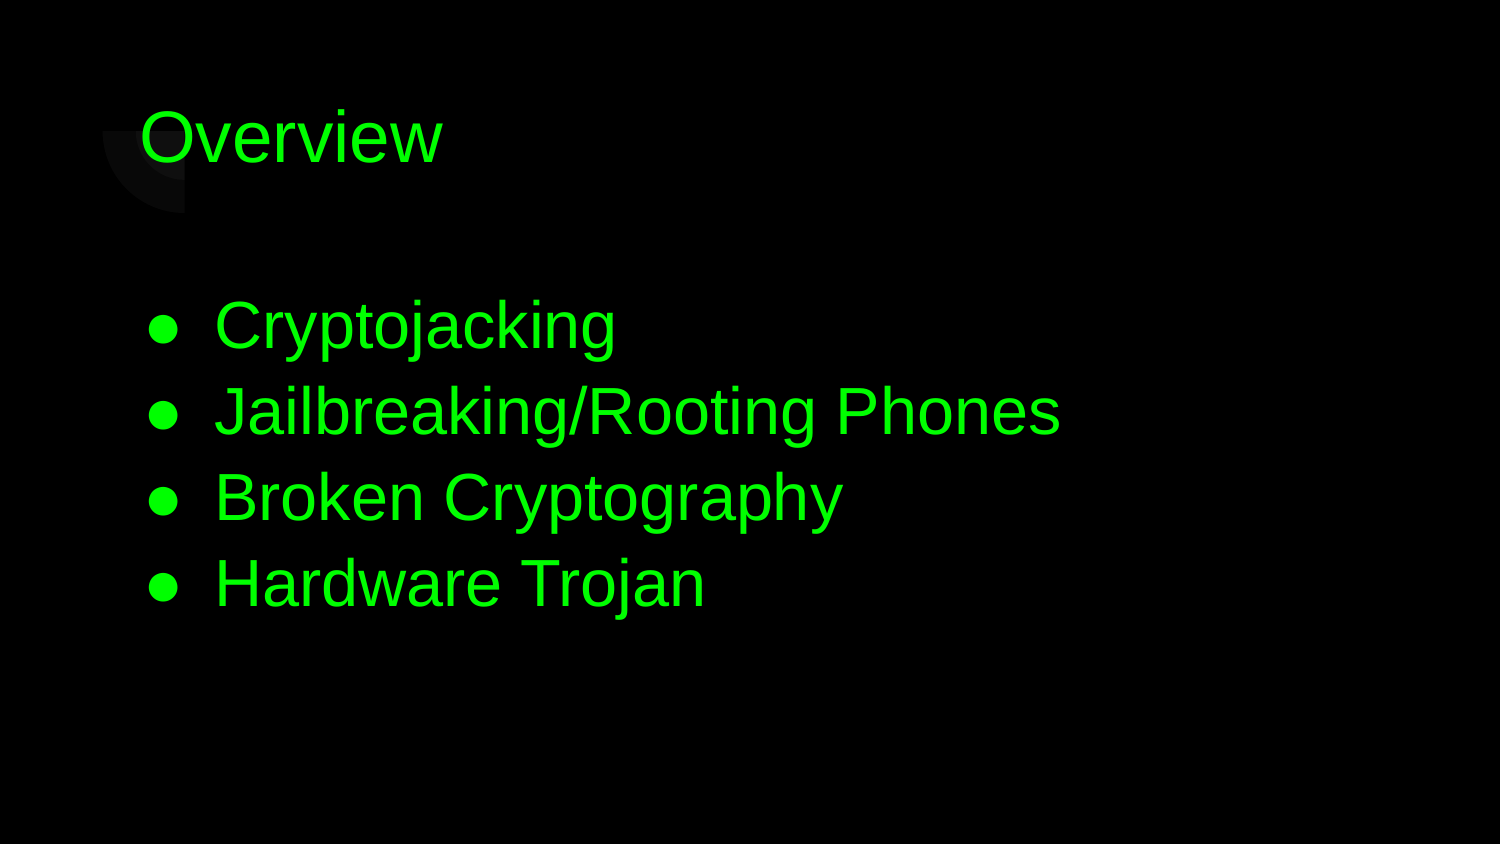

# Overview
Cryptojacking
Jailbreaking/Rooting Phones
Broken Cryptography
Hardware Trojan